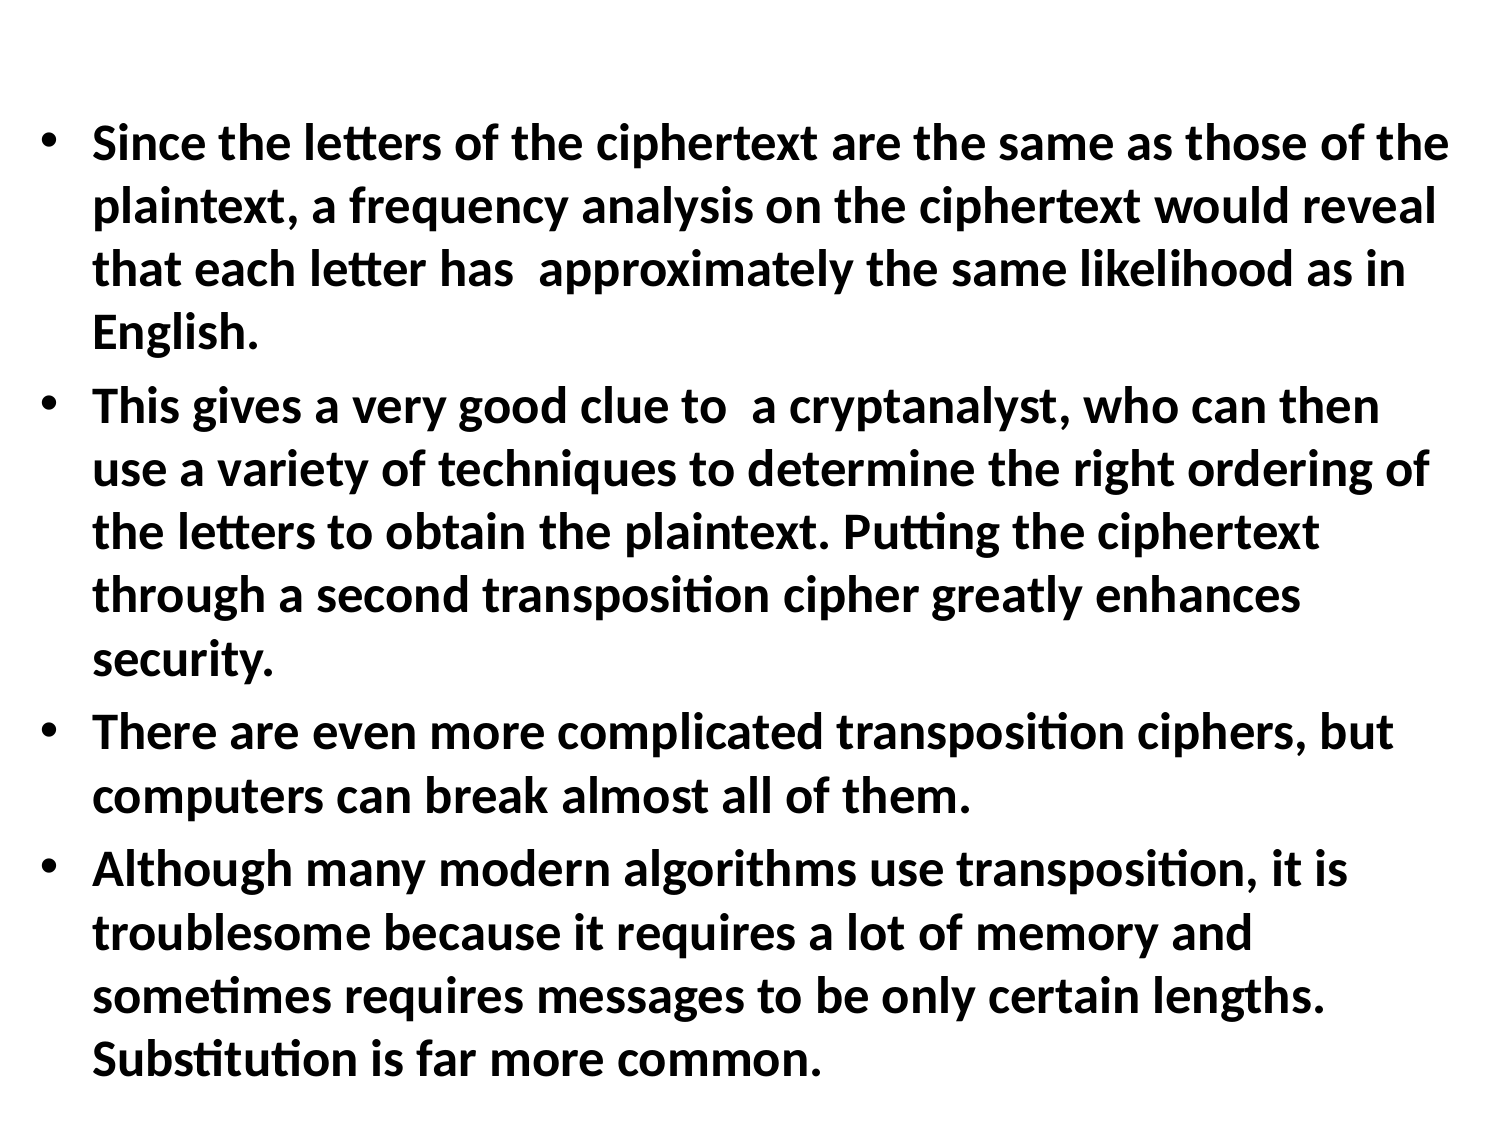

#
Since the letters of the ciphertext are the same as those of the plaintext, a frequency analysis on the ciphertext would reveal that each letter has  approximately the same likelihood as in English.
This gives a very good clue to  a cryptanalyst, who can then use a variety of techniques to determine the right ordering of the letters to obtain the plaintext. Putting the ciphertext through a second transposition cipher greatly enhances security.
There are even more complicated transposition ciphers, but computers can break almost all of them.
Although many modern algorithms use transposition, it is troublesome because it requires a lot of memory and sometimes requires messages to be only certain lengths. Substitution is far more common.